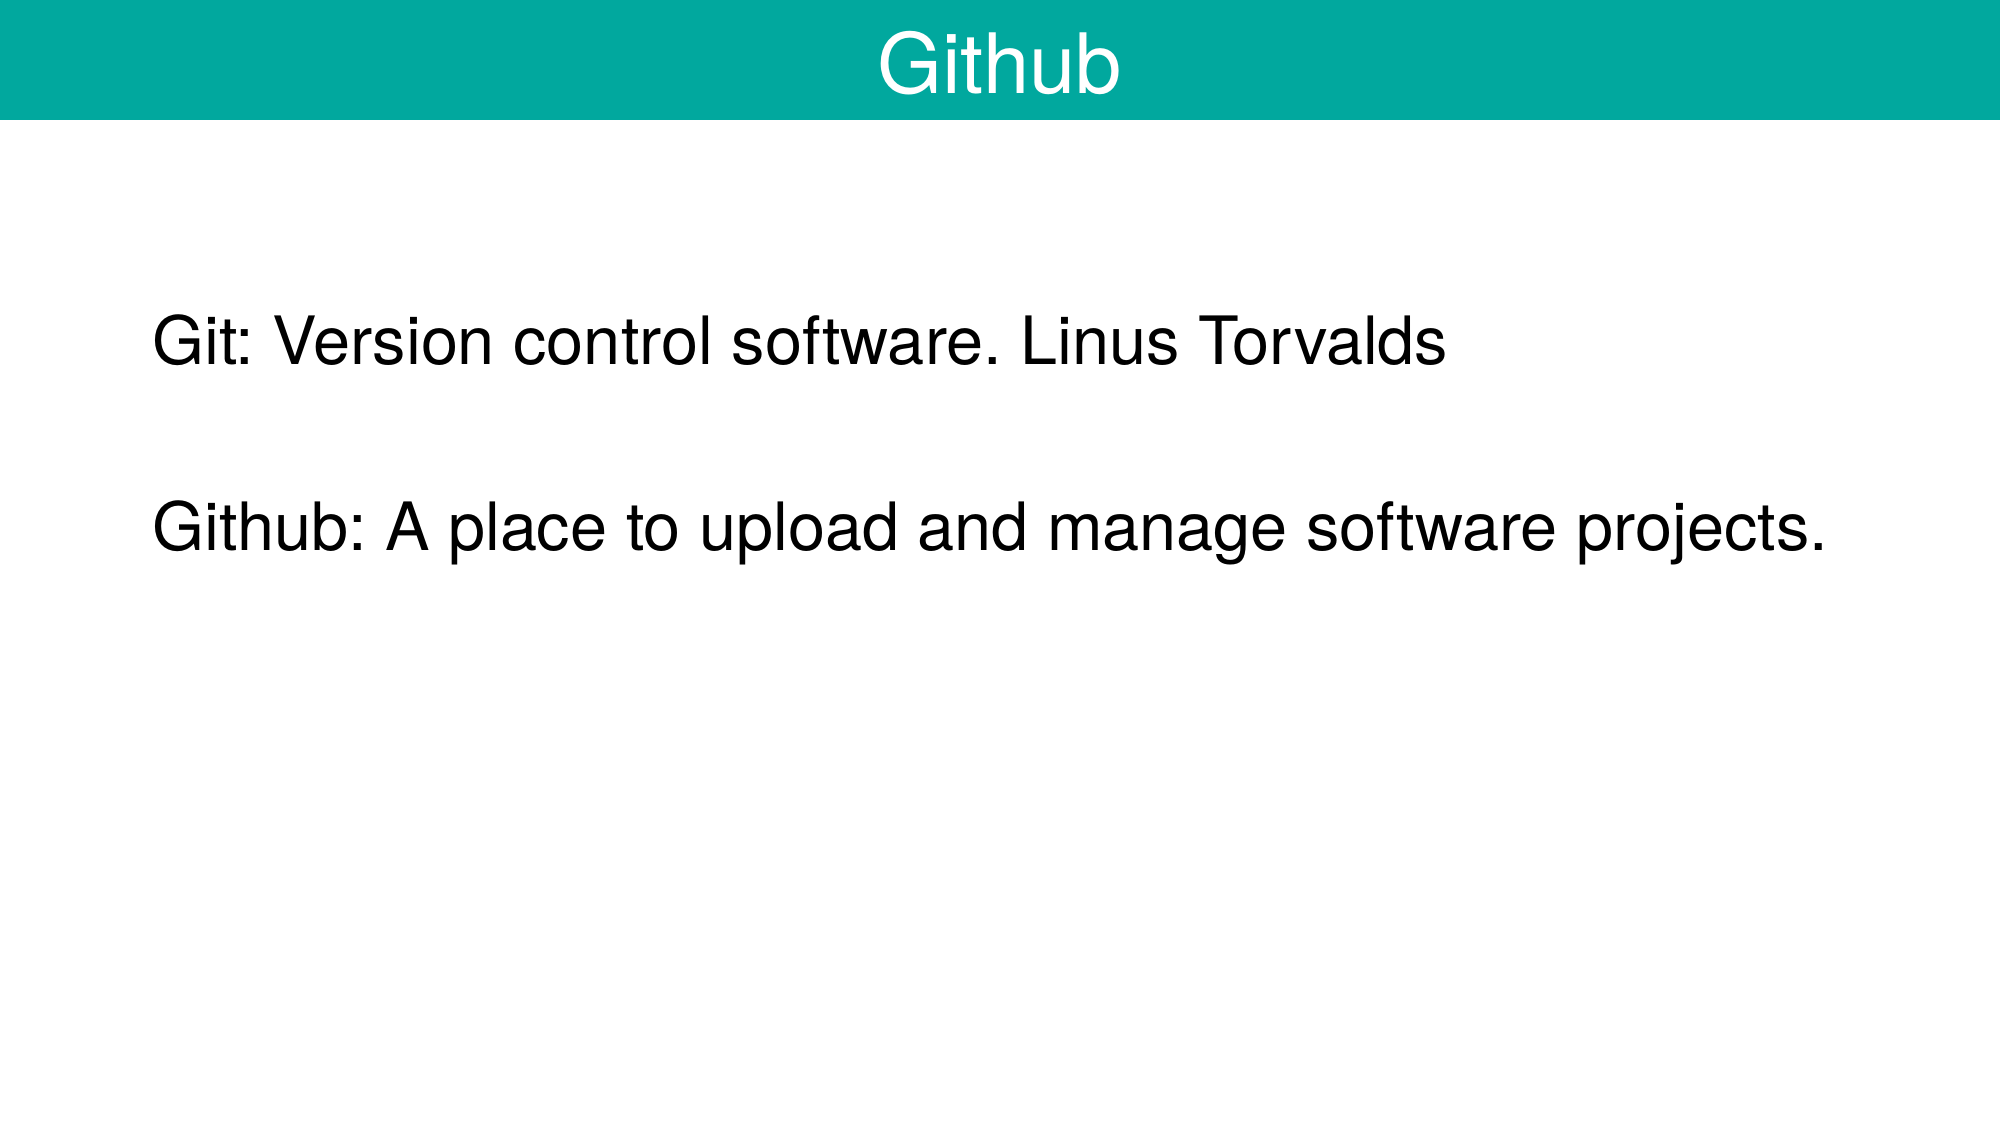

Github
Git: Version control software. Linus Torvalds

Github: A place to upload and manage software projects.